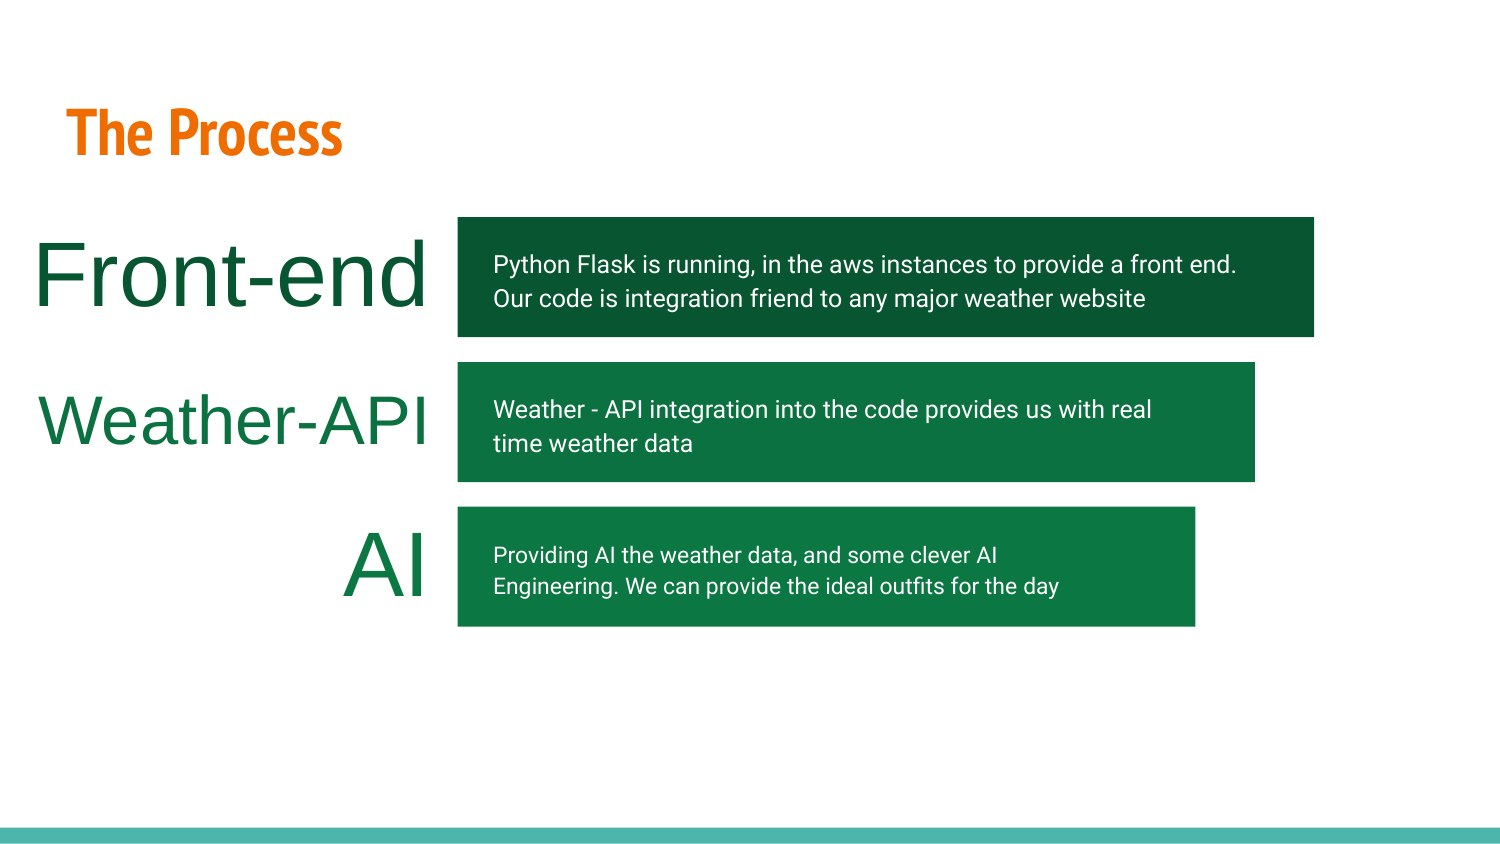

# The Process

Front-end
Python Flask is running, in the aws instances to provide a front end. Our code is integration friend to any major weather website

Weather-API
Weather - API integration into the code provides us with real time weather data

AI
Providing AI the weather data, and some clever AI Engineering. We can provide the ideal outfits for the day